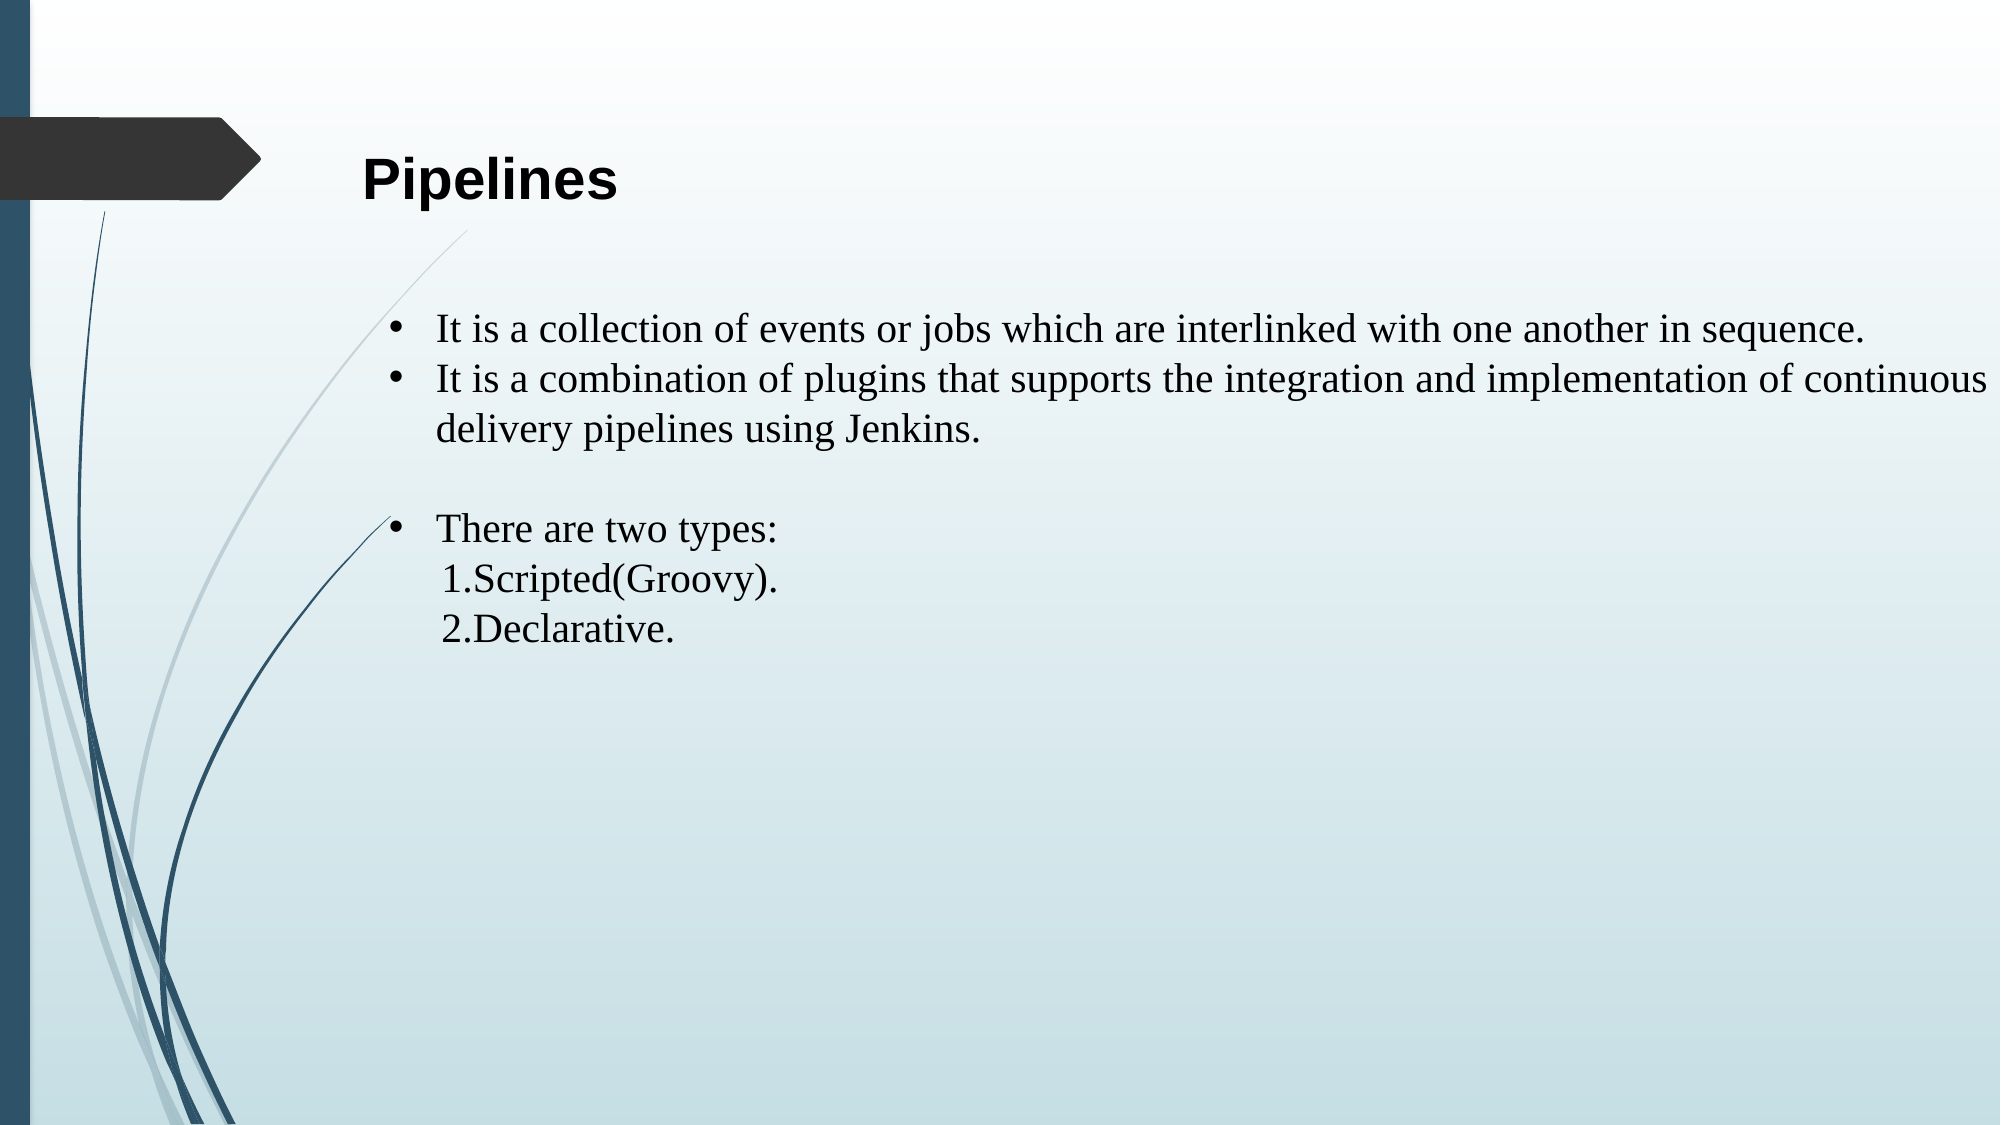

Pipelines​

It is a collection of events or jobs which are interlinked with one another in sequence.
It is a combination of plugins that supports the integration and implementation of continuous delivery pipelines using Jenkins.

There are two types:
     1.Scripted(Groovy).
     2.Declarative.